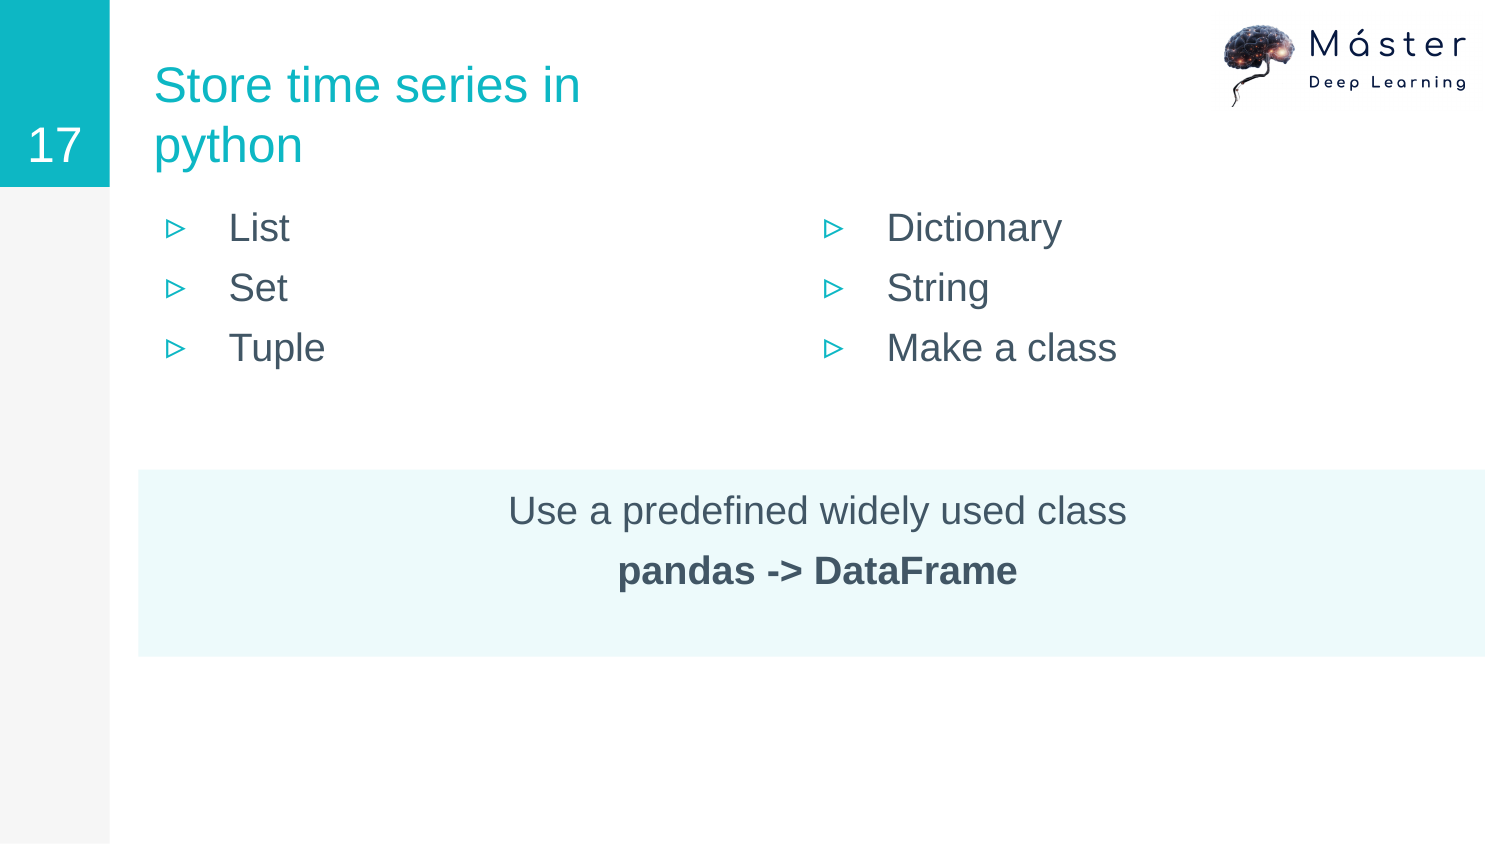

17
# Store time series in python
List
Set
Tuple

Dictionary
String
Make a class

Use a predefined widely used class
pandas -> DataFrame